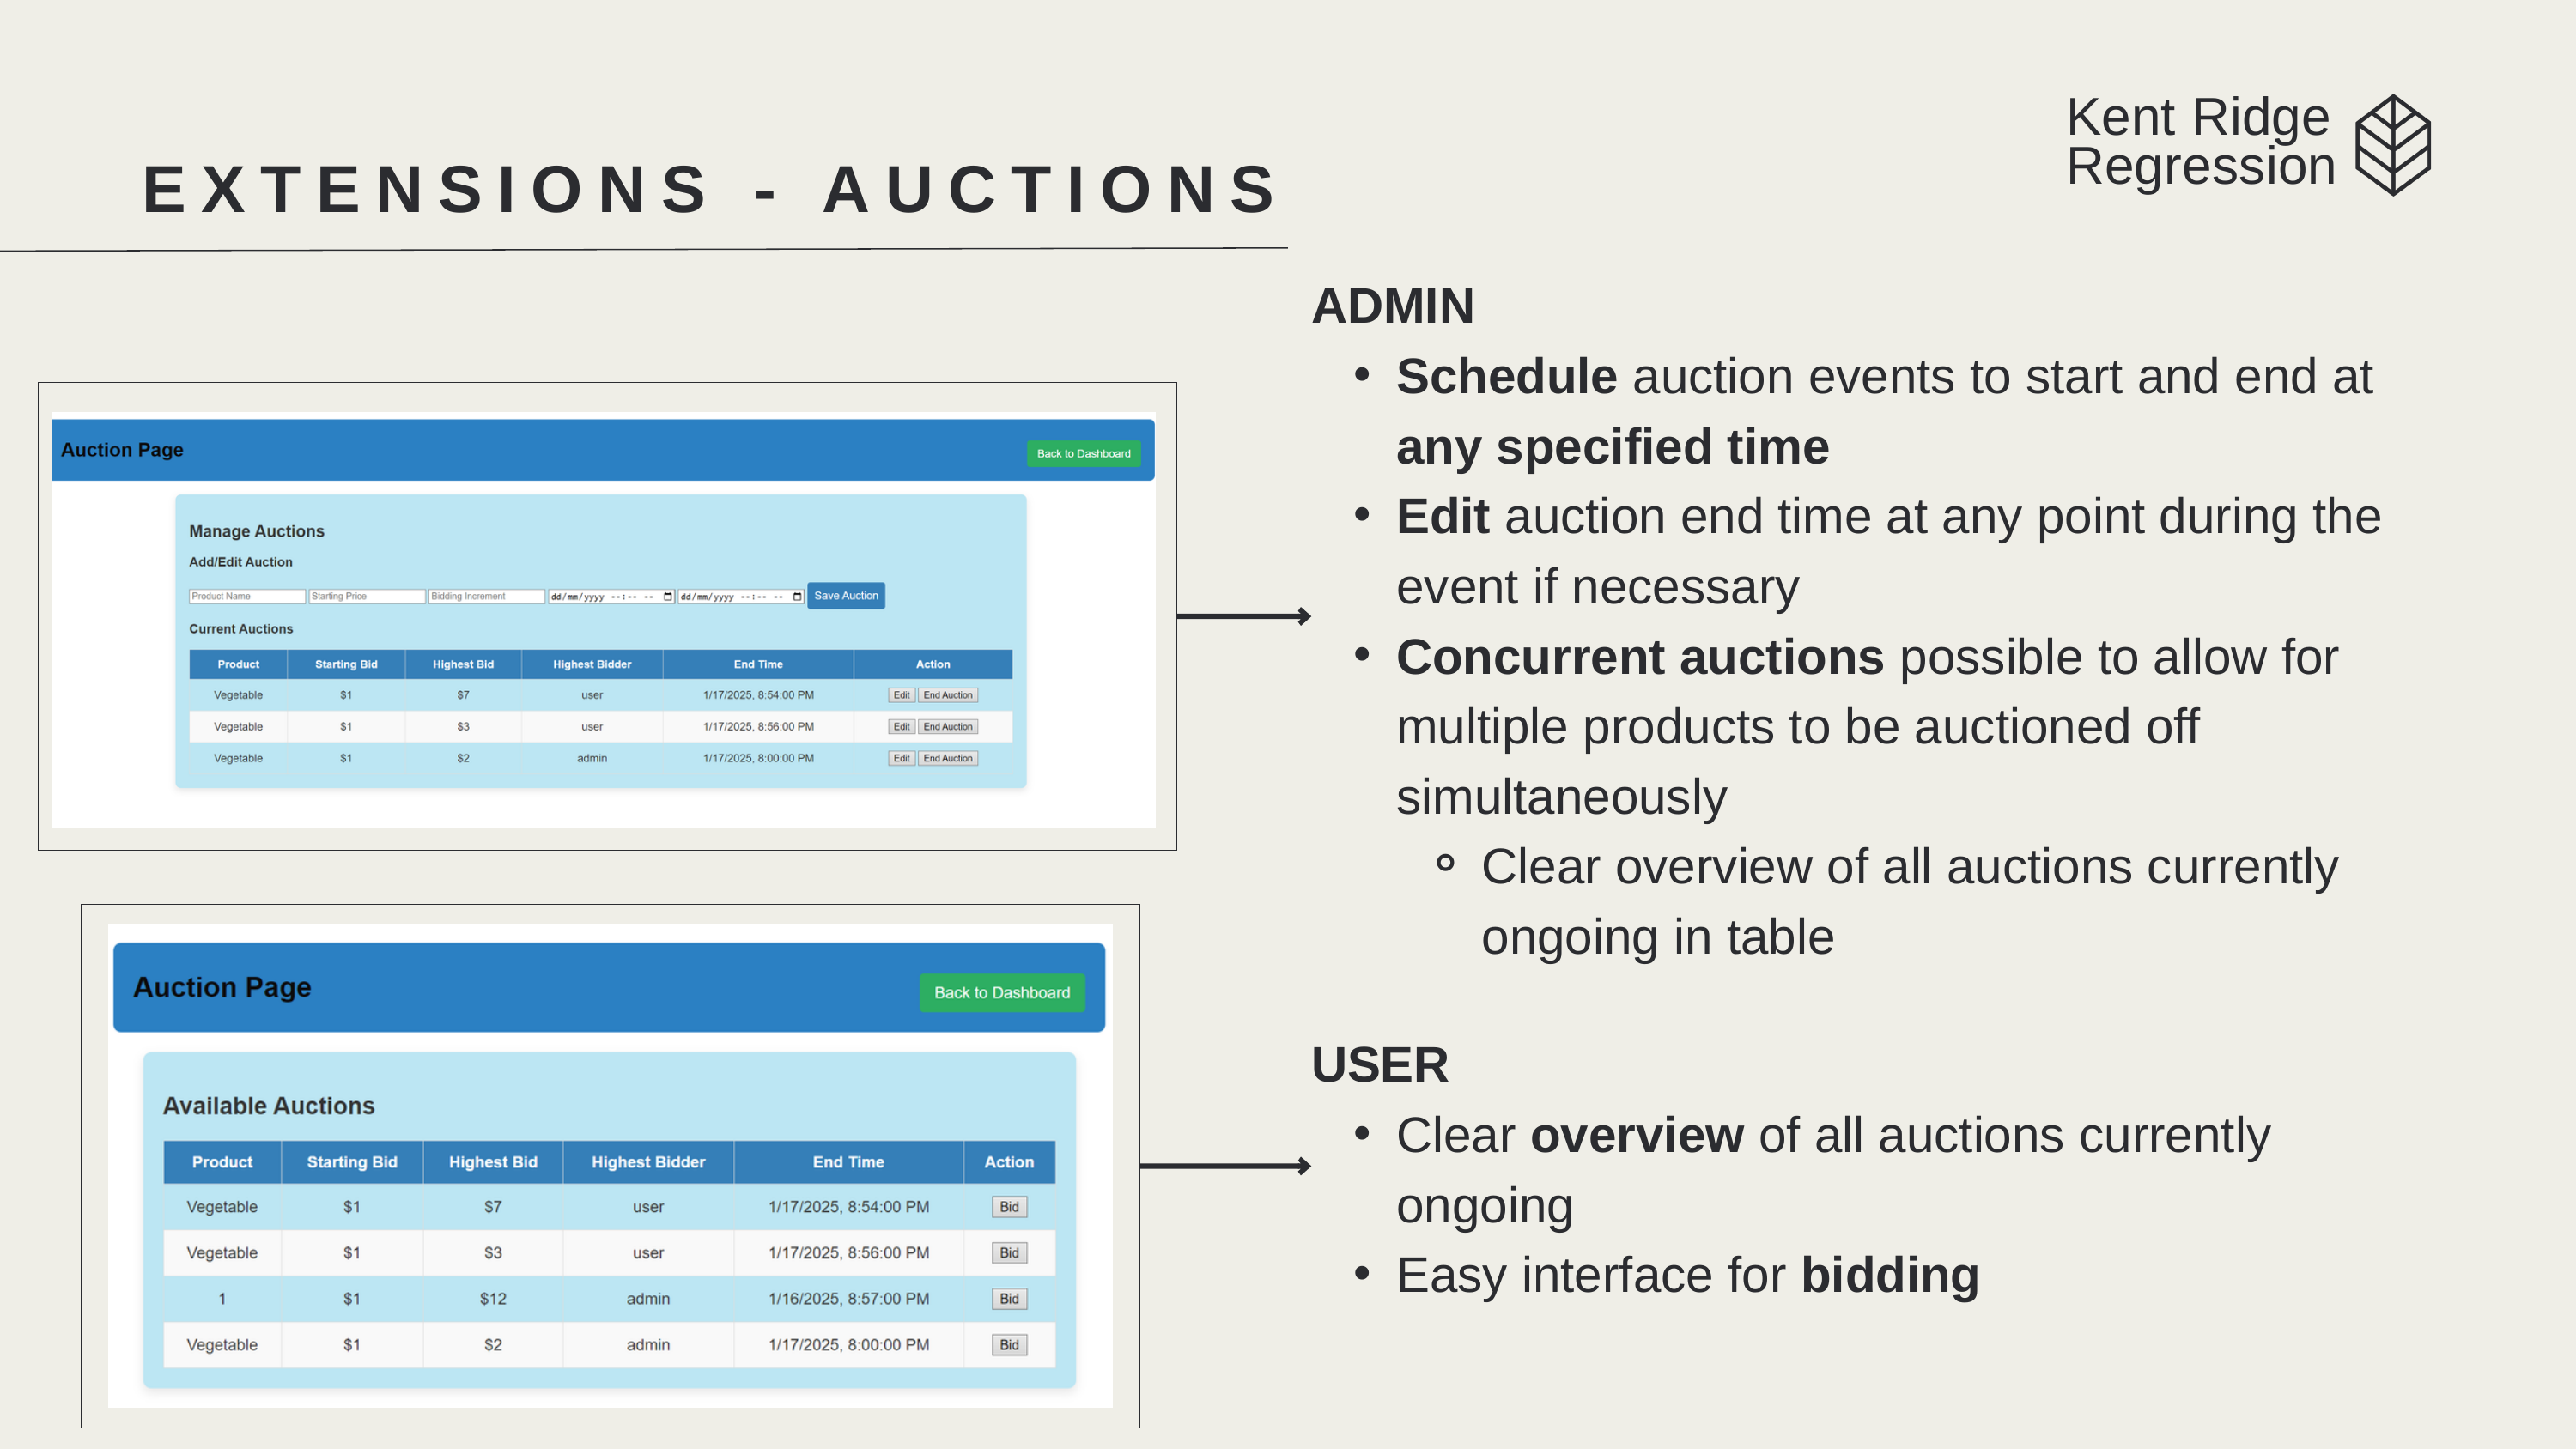

Kent Ridge
Regression
EXTENSIONS - AUCTIONS

ADMIN
Schedule auction events to start and end at any specified time
Edit auction end time at any point during the event if necessary
Concurrent auctions possible to allow for multiple products to be auctioned off simultaneously
Clear overview of all auctions currently ongoing in table

USER
Clear overview of all auctions currently ongoing
Easy interface for bidding